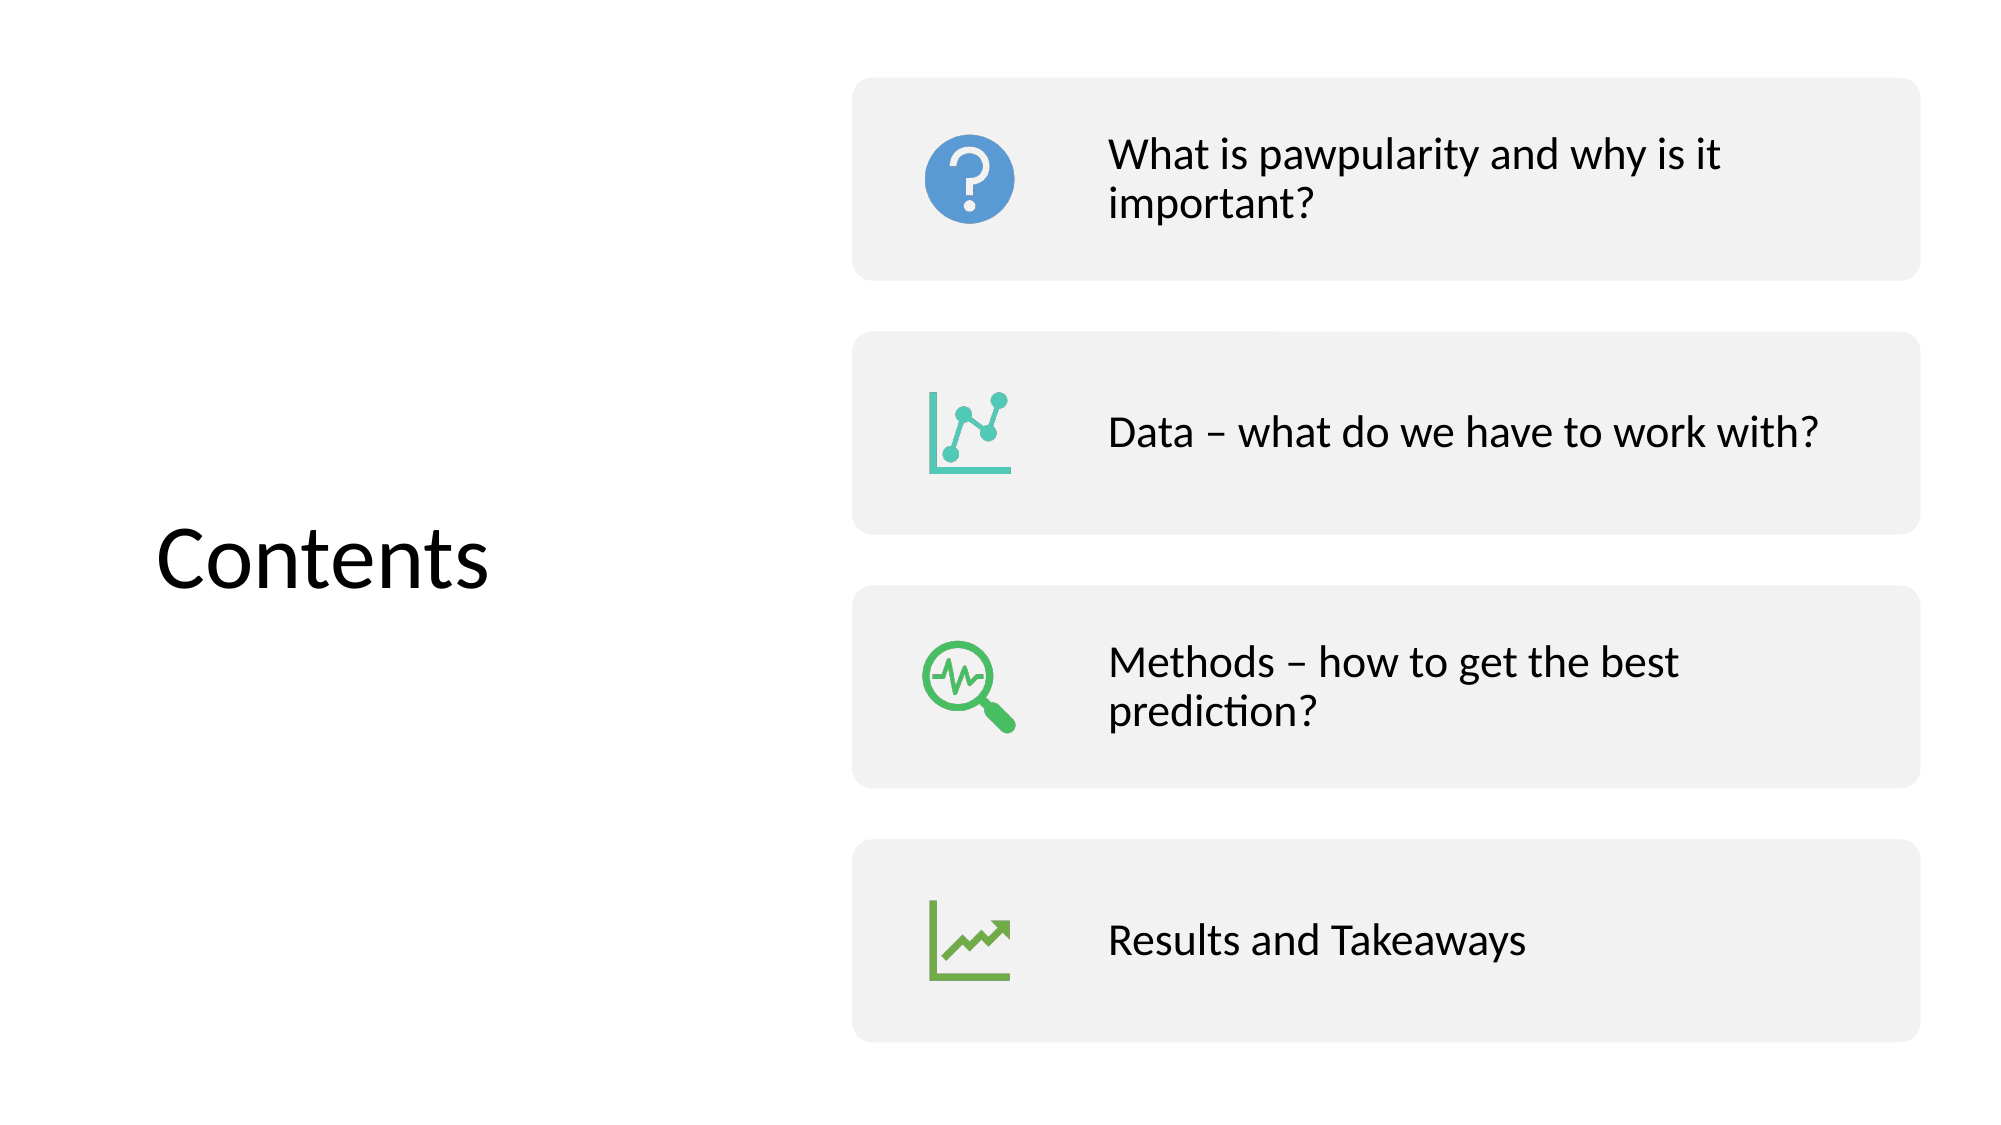

What is pawpularity and why is it important?
Data – what do we have to work with?
Methods – how to get the best prediction?
Results and Takeaways
# Contents